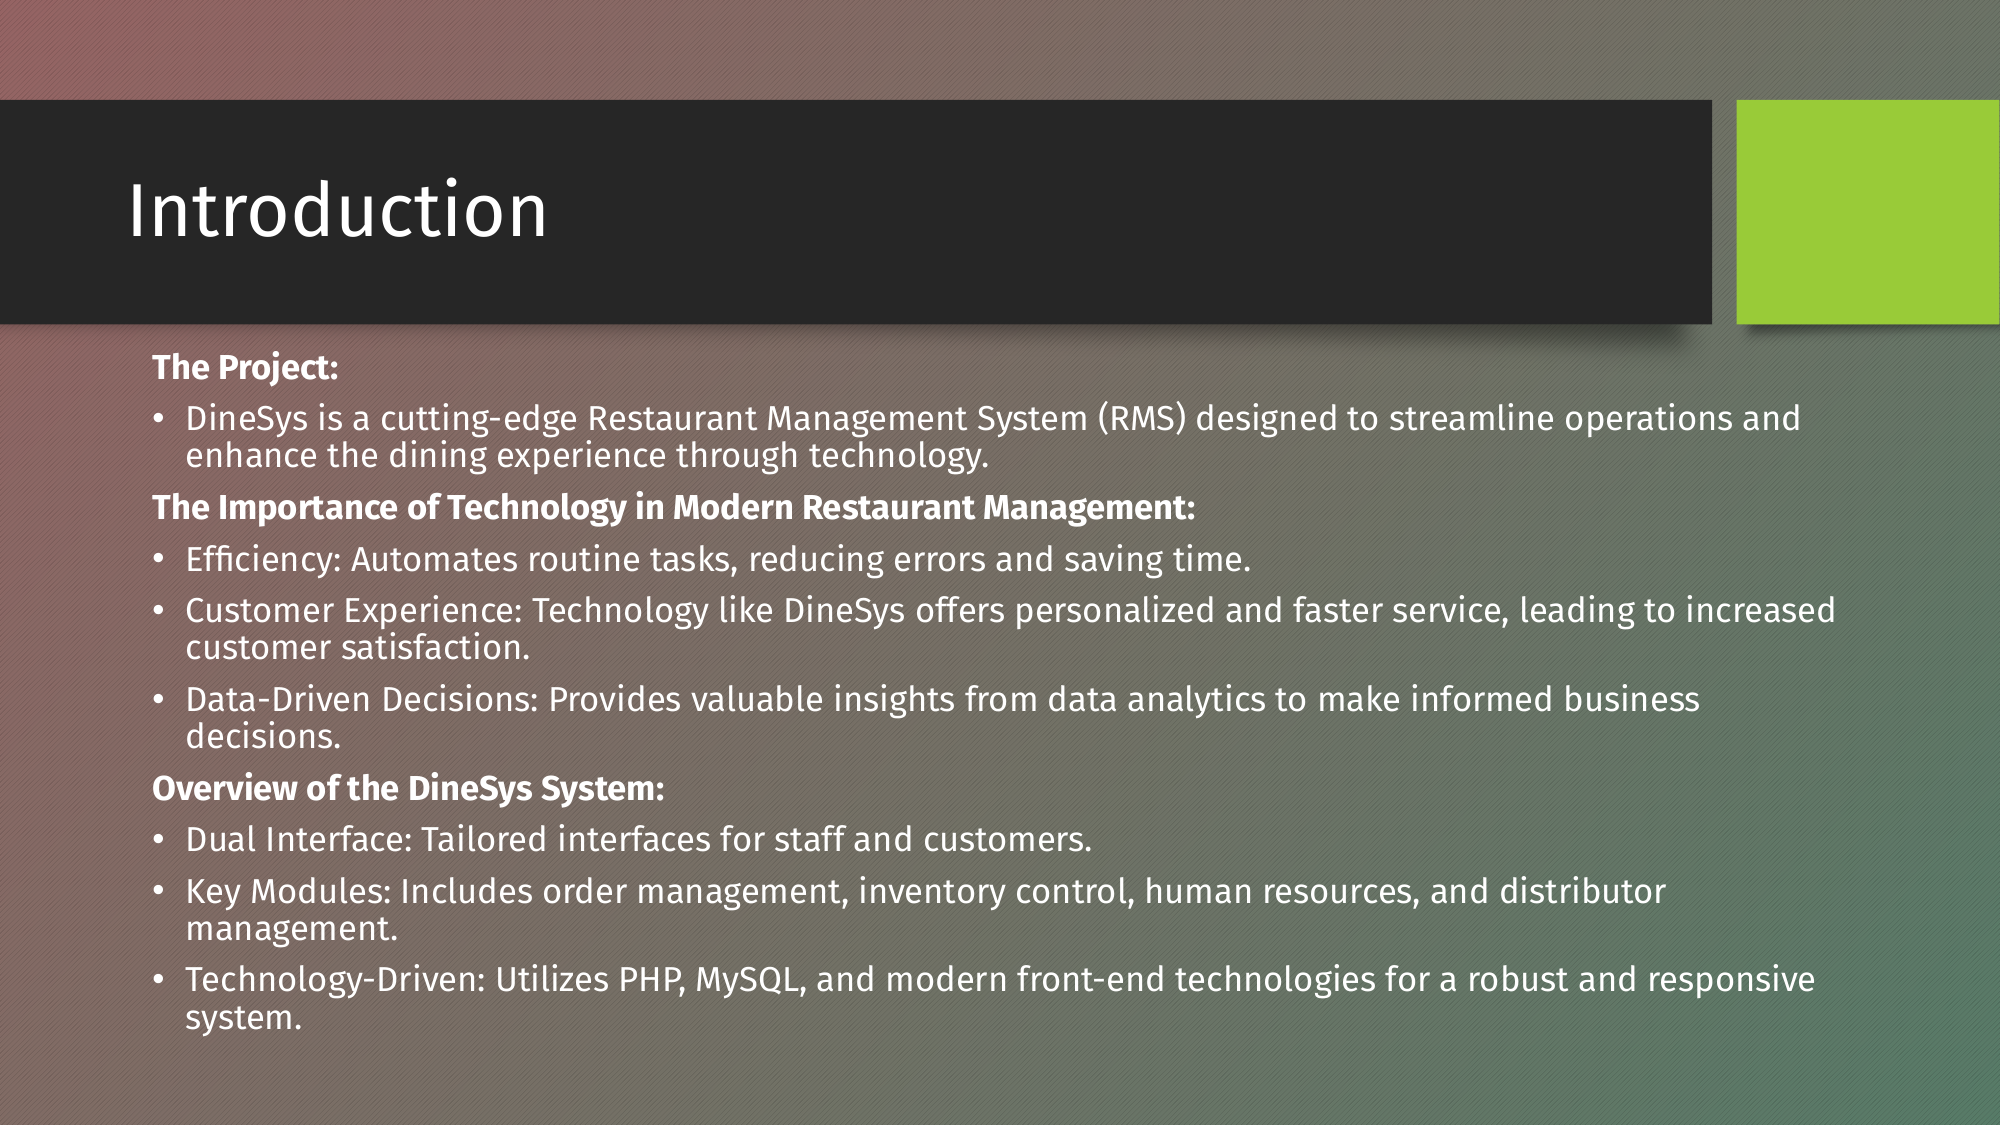

# Introduction
The Project:
DineSys is a cutting-edge Restaurant Management System (RMS) designed to streamline operations and enhance the dining experience through technology.
The Importance of Technology in Modern Restaurant Management:
Efficiency: Automates routine tasks, reducing errors and saving time.
Customer Experience: Technology like DineSys offers personalized and faster service, leading to increased customer satisfaction.
Data-Driven Decisions: Provides valuable insights from data analytics to make informed business decisions.
Overview of the DineSys System:
Dual Interface: Tailored interfaces for staff and customers.
Key Modules: Includes order management, inventory control, human resources, and distributor management.
Technology-Driven: Utilizes PHP, MySQL, and modern front-end technologies for a robust and responsive system.